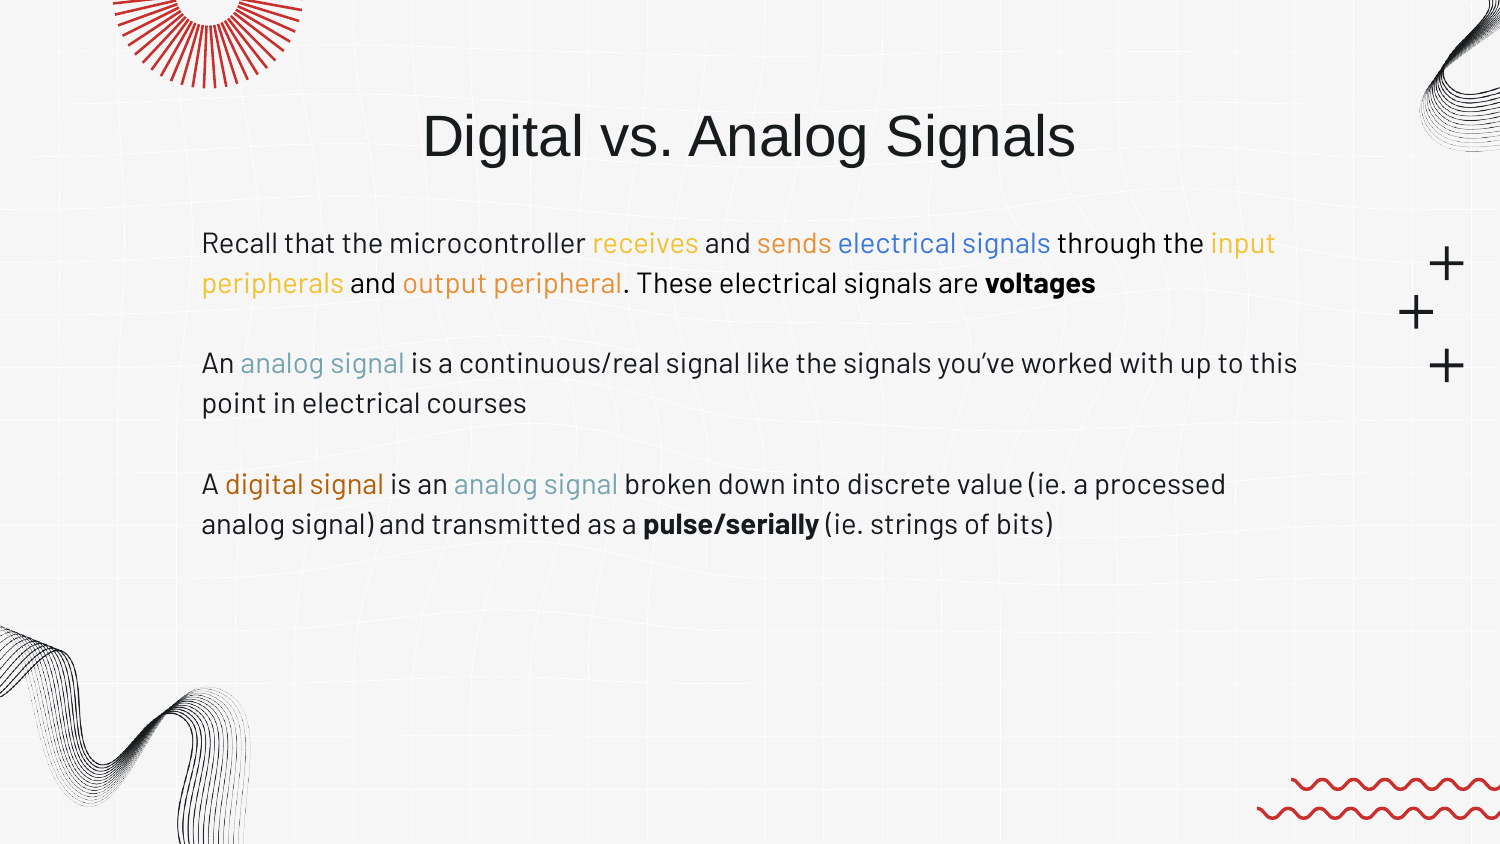

# Digital vs. Analog Signals
Recall that the microcontroller receives and sends electrical signals through the input peripherals and output peripheral. These electrical signals are voltages

An analog signal is a continuous/real signal like the signals you’ve worked with up to this point in electrical courses

A digital signal is an analog signal broken down into discrete value (ie. a processed analog signal) and transmitted as a pulse/serially (ie. strings of bits)